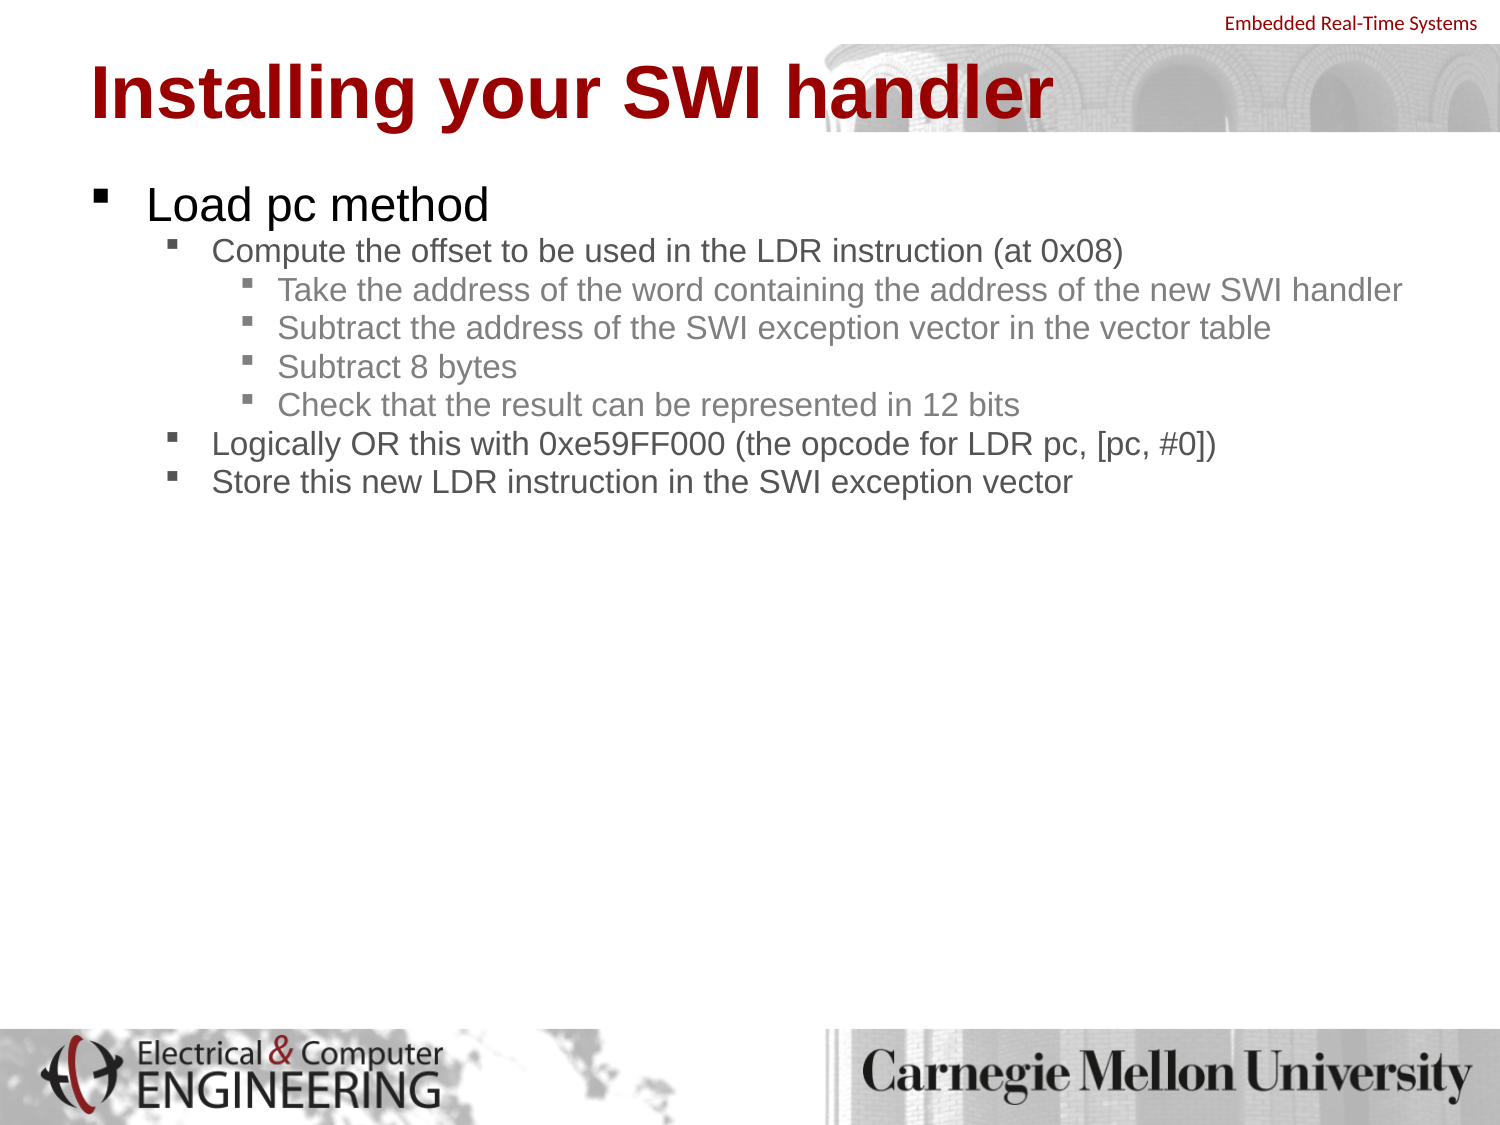

# Installing your SWI handler
Load pc method
Compute the offset to be used in the LDR instruction (at 0x08)
Take the address of the word containing the address of the new SWI handler
Subtract the address of the SWI exception vector in the vector table
Subtract 8 bytes
Check that the result can be represented in 12 bits
Logically OR this with 0xe59FF000 (the opcode for LDR pc, [pc, #0])
Store this new LDR instruction in the SWI exception vector